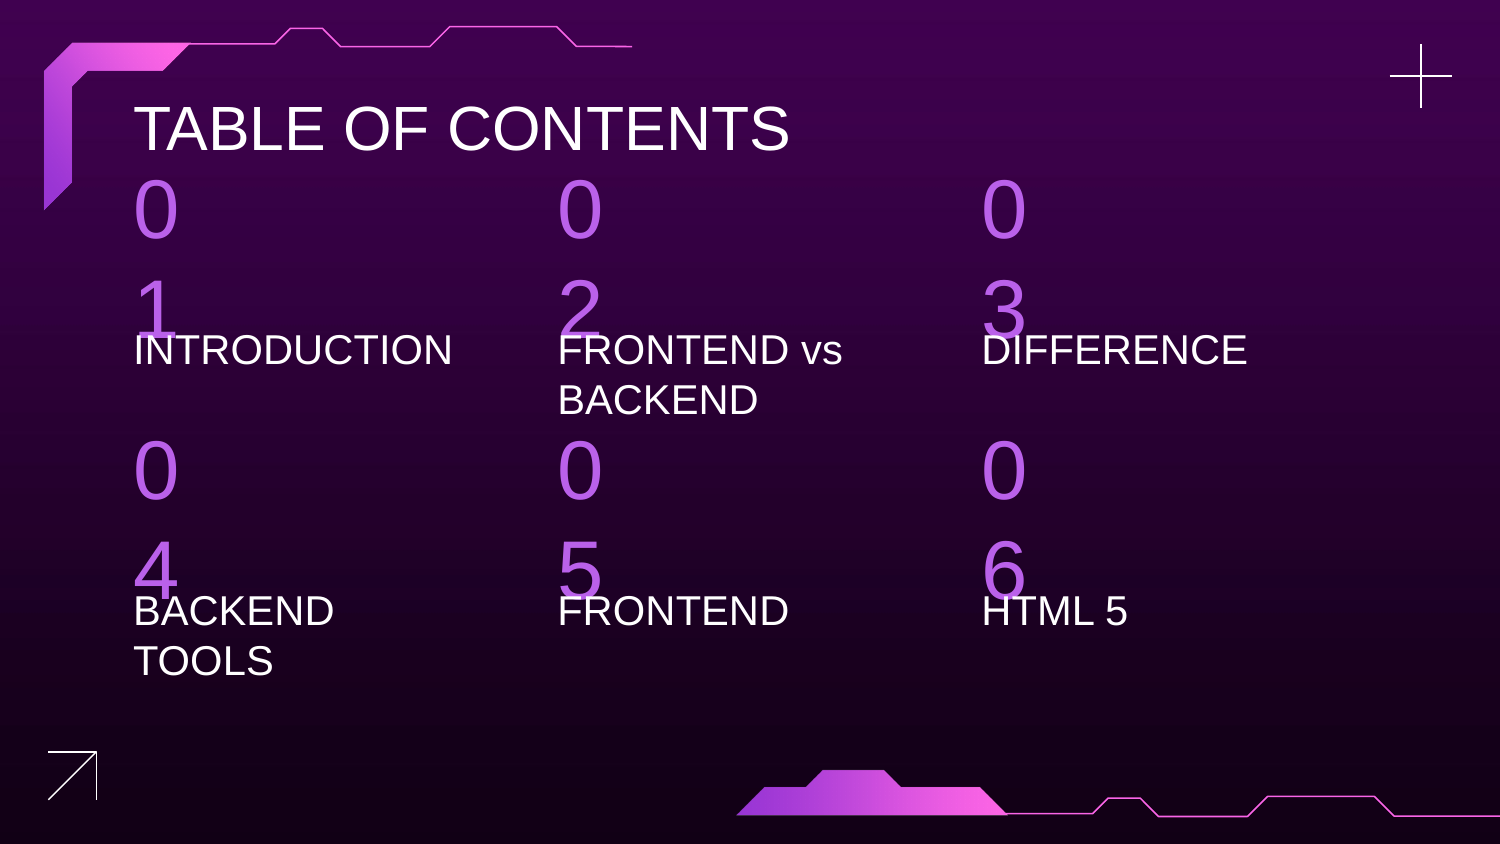

# TABLE OF CONTENTS
01
02
03
INTRODUCTION
FRONTEND vs BACKEND
DIFFERENCE
04
05
06
BACKEND TOOLS
FRONTEND
HTML 5